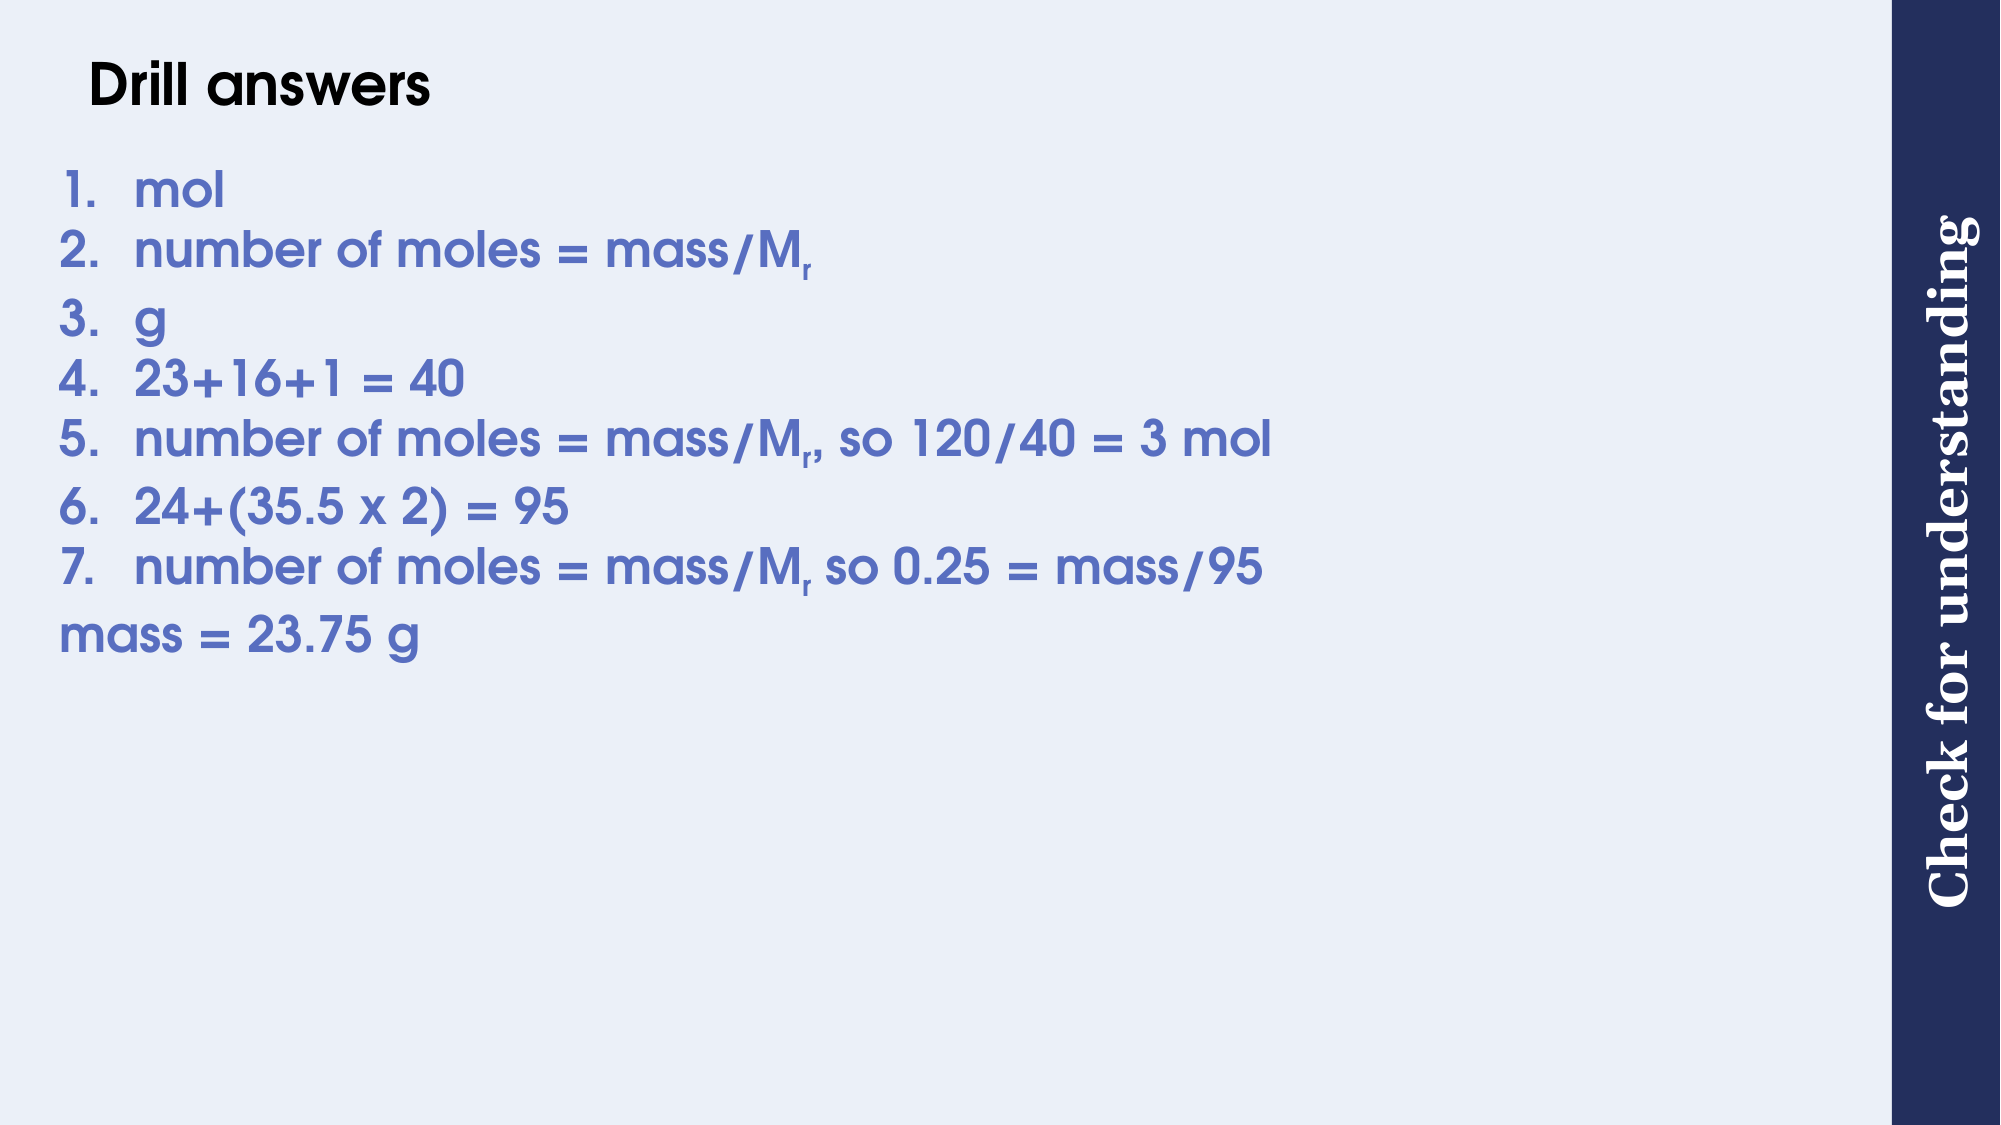

# Drill answers
mol
number of moles = mass/Mr
g
23+16+1 = 40
number of moles = mass/Mr, so 120/40 = 3 mol
24+(35.5 x 2) = 95
number of moles = mass/Mr so 0.25 = mass/95
mass = 23.75 g